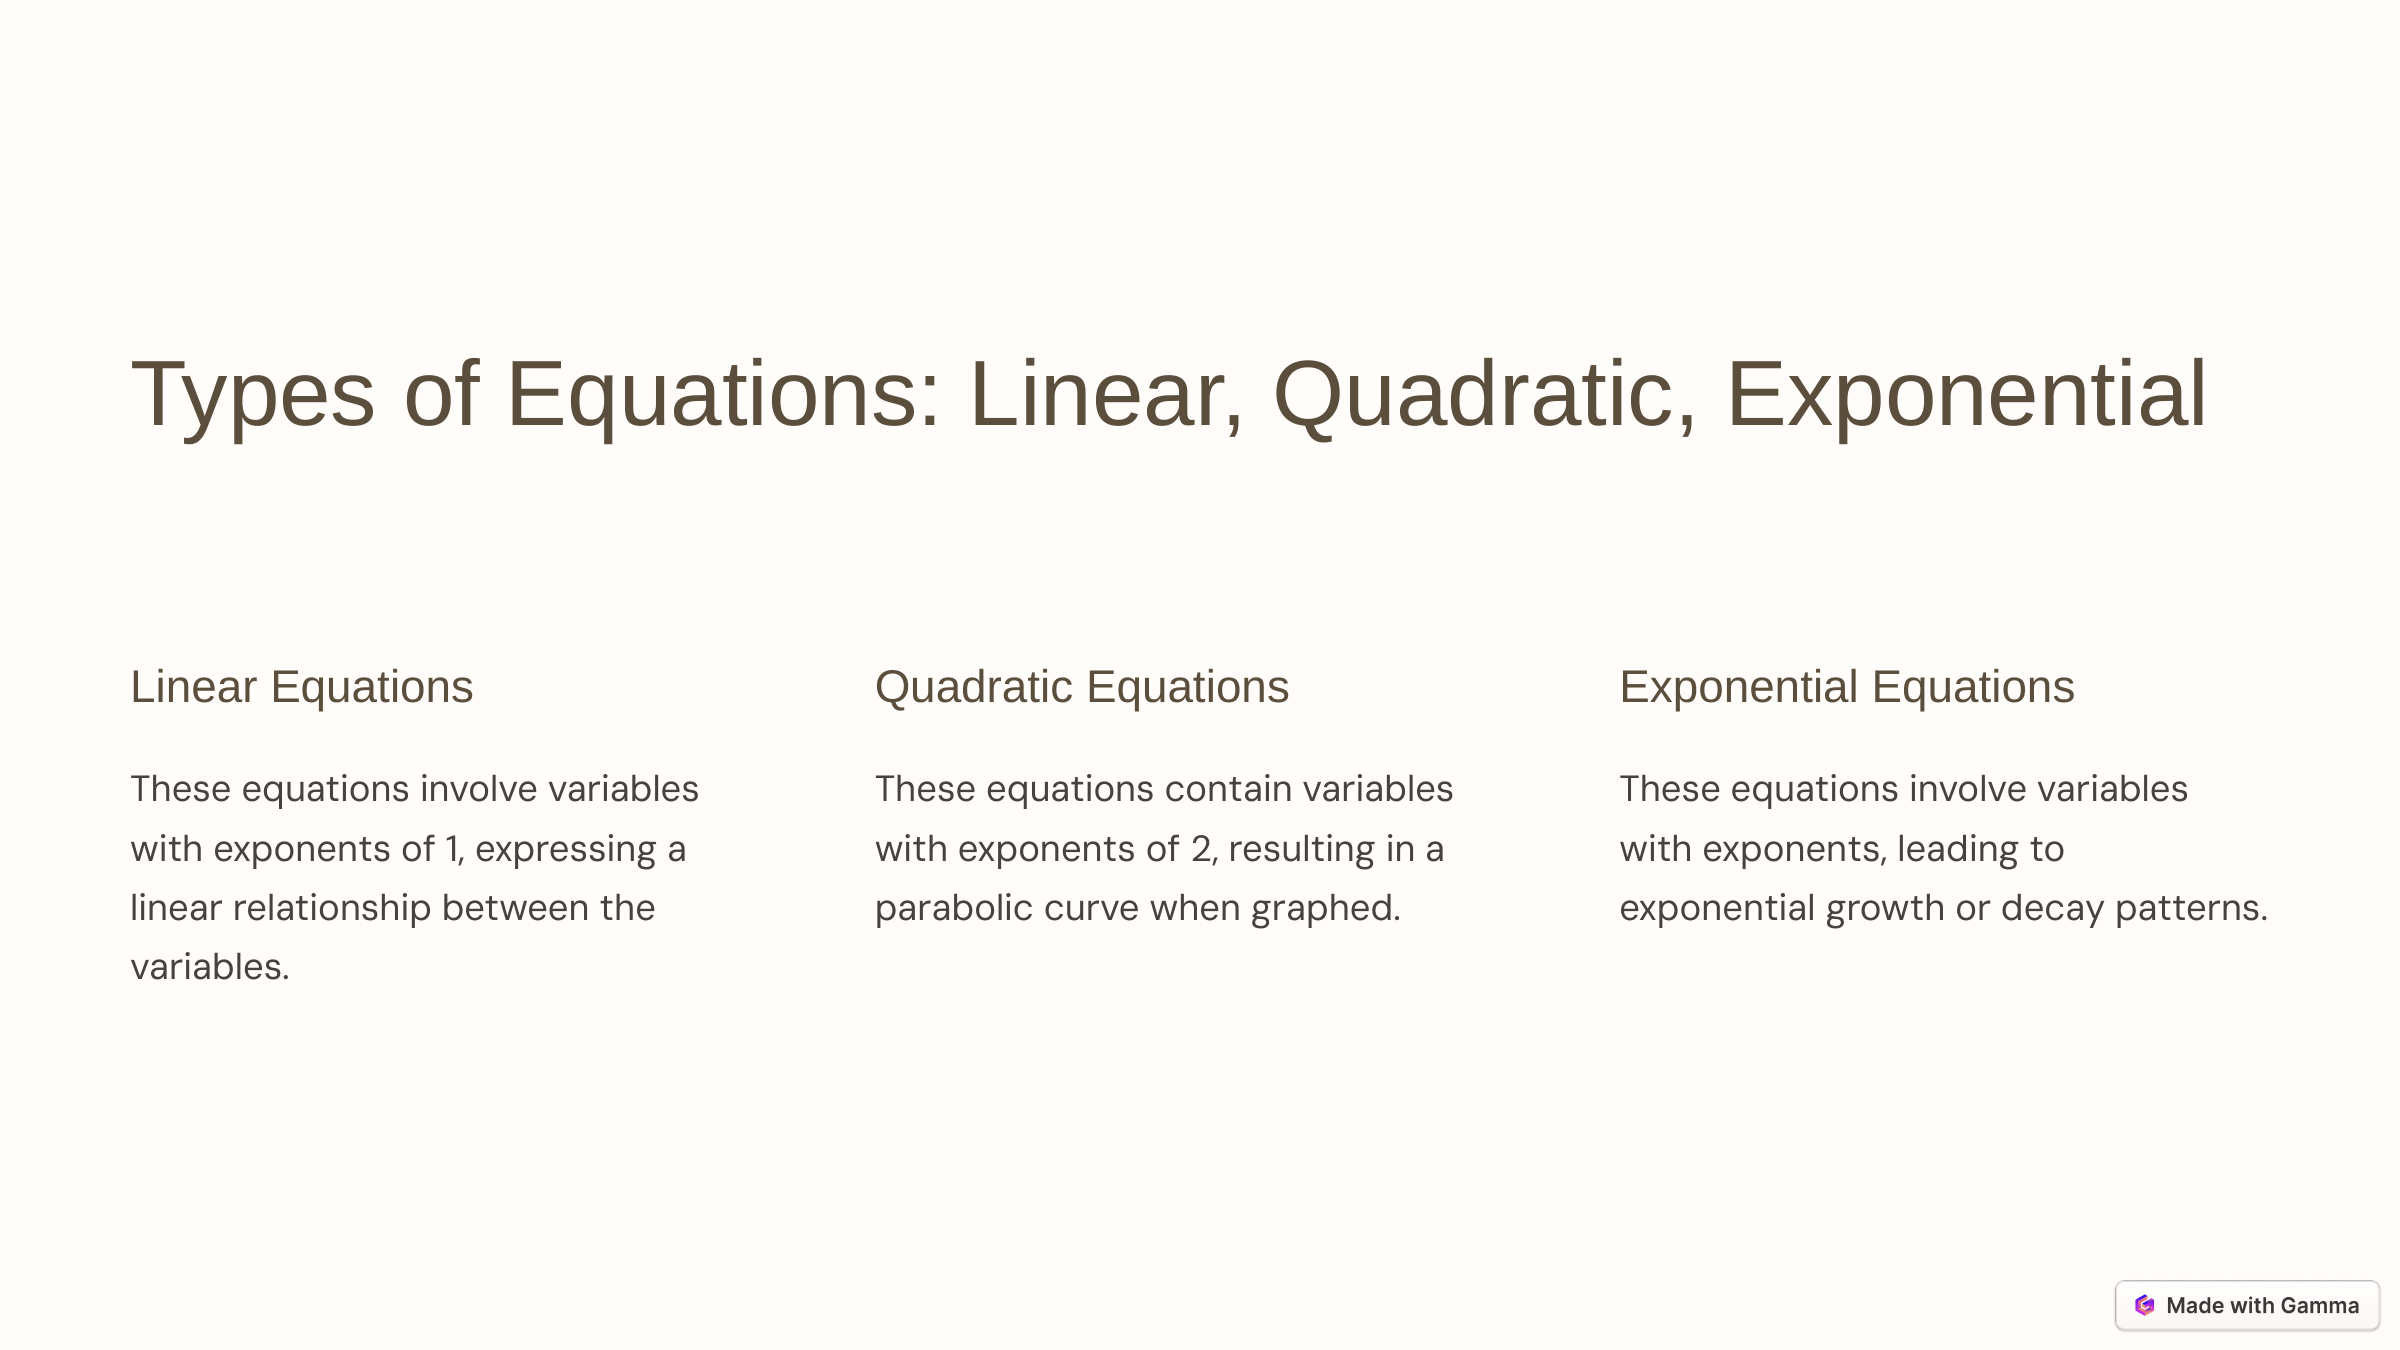

Types of Equations: Linear, Quadratic, Exponential
Linear Equations
Quadratic Equations
Exponential Equations
These equations involve variables with exponents of 1, expressing a linear relationship between the variables.
These equations contain variables with exponents of 2, resulting in a parabolic curve when graphed.
These equations involve variables with exponents, leading to exponential growth or decay patterns.